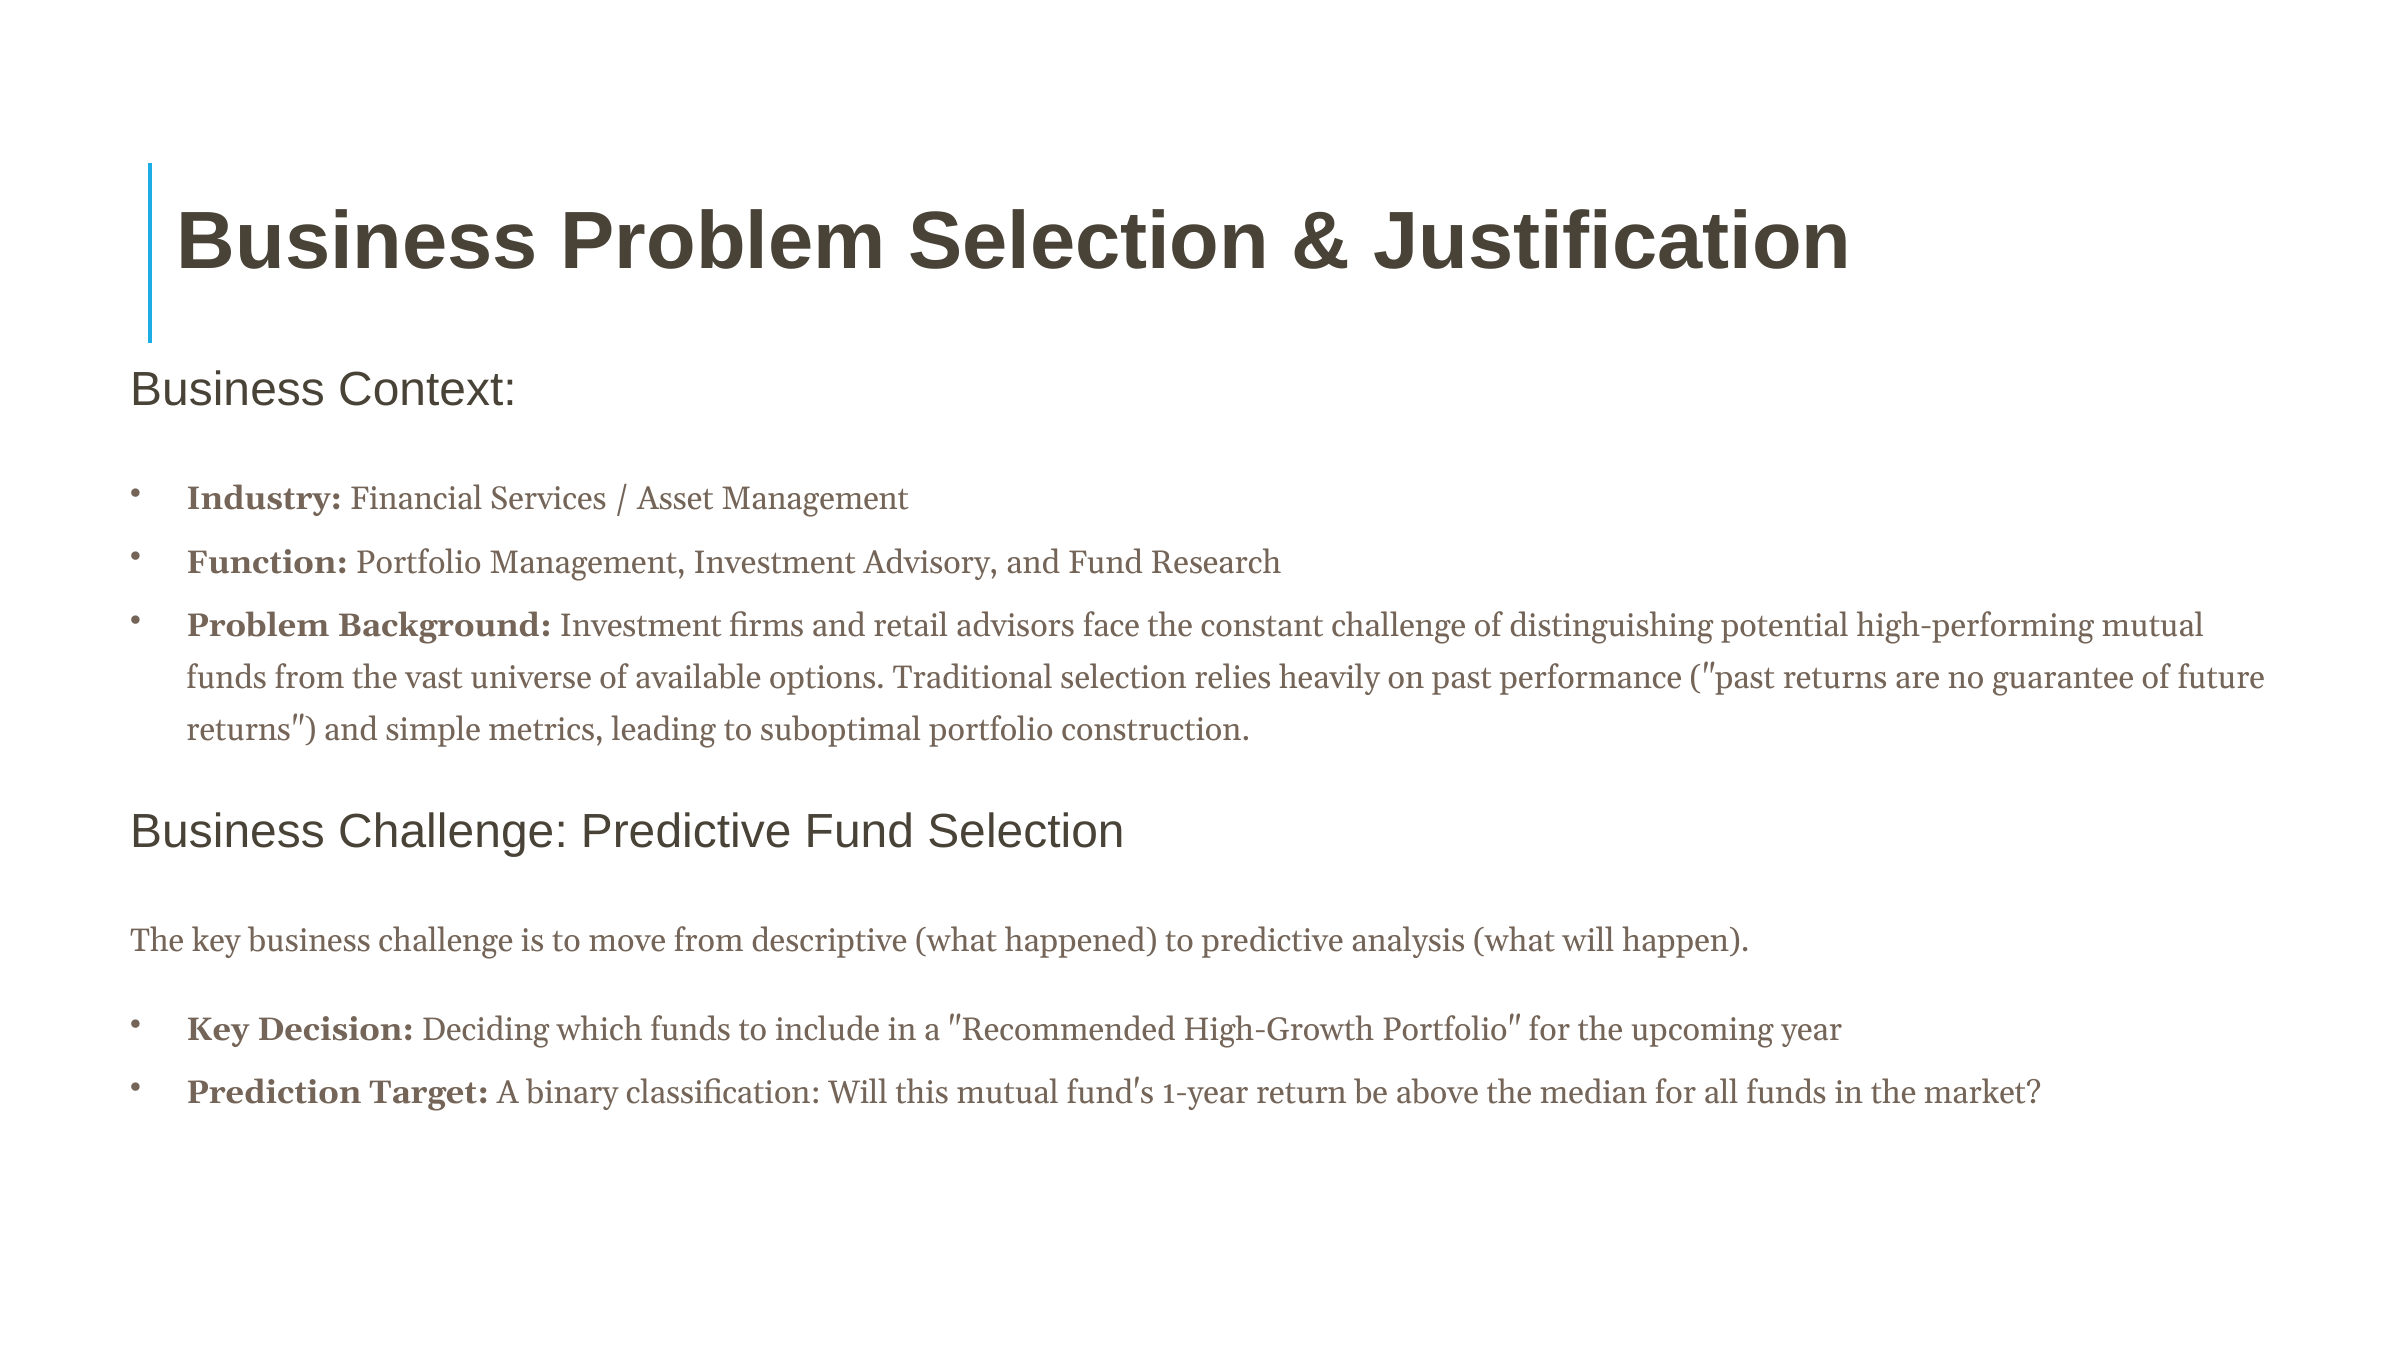

Business Problem Selection & Justification
Business Context:
Industry: Financial Services / Asset Management
Function: Portfolio Management, Investment Advisory, and Fund Research
Problem Background: Investment firms and retail advisors face the constant challenge of distinguishing potential high-performing mutual funds from the vast universe of available options. Traditional selection relies heavily on past performance ("past returns are no guarantee of future returns") and simple metrics, leading to suboptimal portfolio construction.
Business Challenge: Predictive Fund Selection
The key business challenge is to move from descriptive (what happened) to predictive analysis (what will happen).
Key Decision: Deciding which funds to include in a "Recommended High-Growth Portfolio" for the upcoming year
Prediction Target: A binary classification: Will this mutual fund's 1-year return be above the median for all funds in the market?